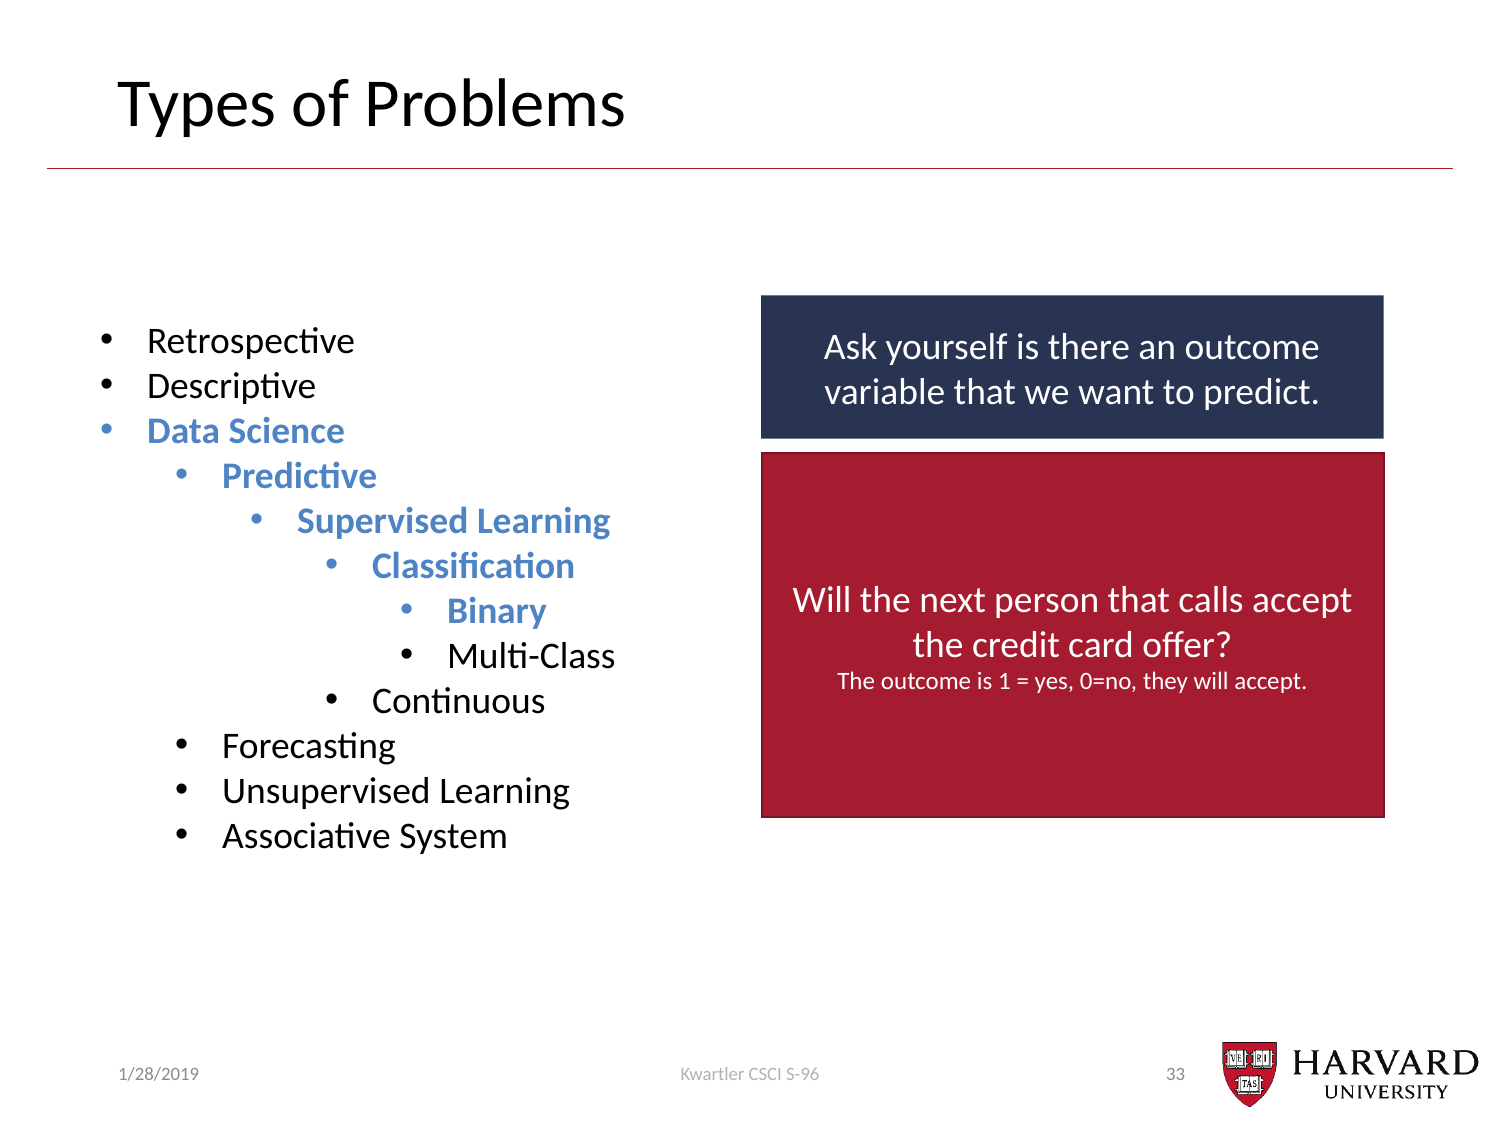

# Types of Problems
Ask yourself is there an outcome variable that we want to predict.
Retrospective
Descriptive
Data Science
Predictive
Supervised Learning
Classification
Binary
Multi-Class
Continuous
Forecasting
Unsupervised Learning
Associative System

Will the next person that calls accept the credit card offer?
The outcome is 1 = yes, 0=no, they will accept.
1/28/2019
Kwartler CSCI S-96
33